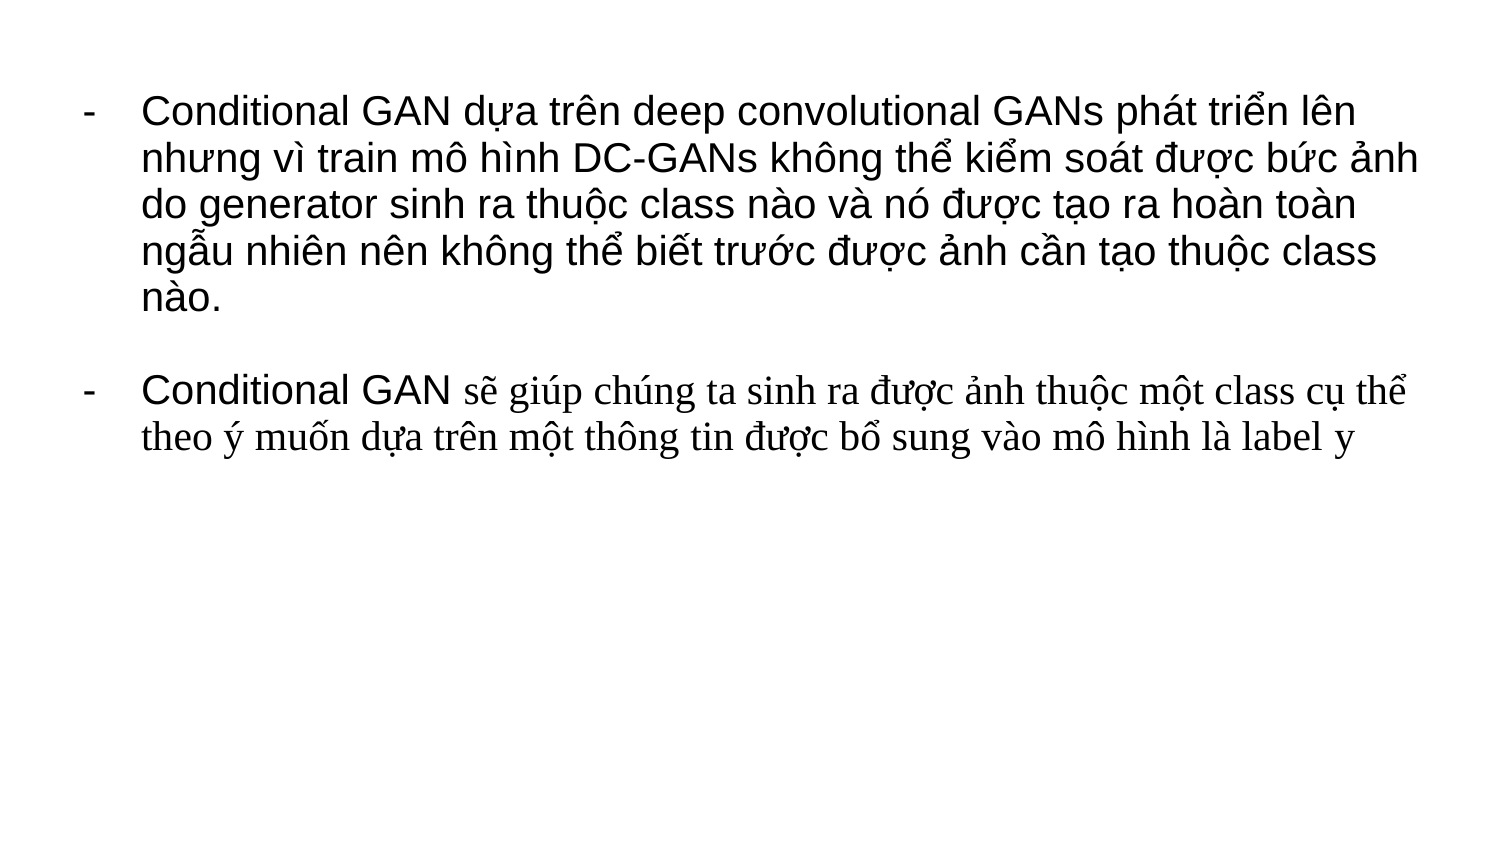

# Conditional GAN dựa trên deep convolutional GANs phát triển lên nhưng vì train mô hình DC-GANs không thể kiểm soát được bức ảnh do generator sinh ra thuộc class nào và nó được tạo ra hoàn toàn ngẫu nhiên nên không thể biết trước được ảnh cần tạo thuộc class nào.

Conditional GAN sẽ giúp chúng ta sinh ra được ảnh thuộc một class cụ thể theo ý muốn dựa trên một thông tin được bổ sung vào mô hình là label y